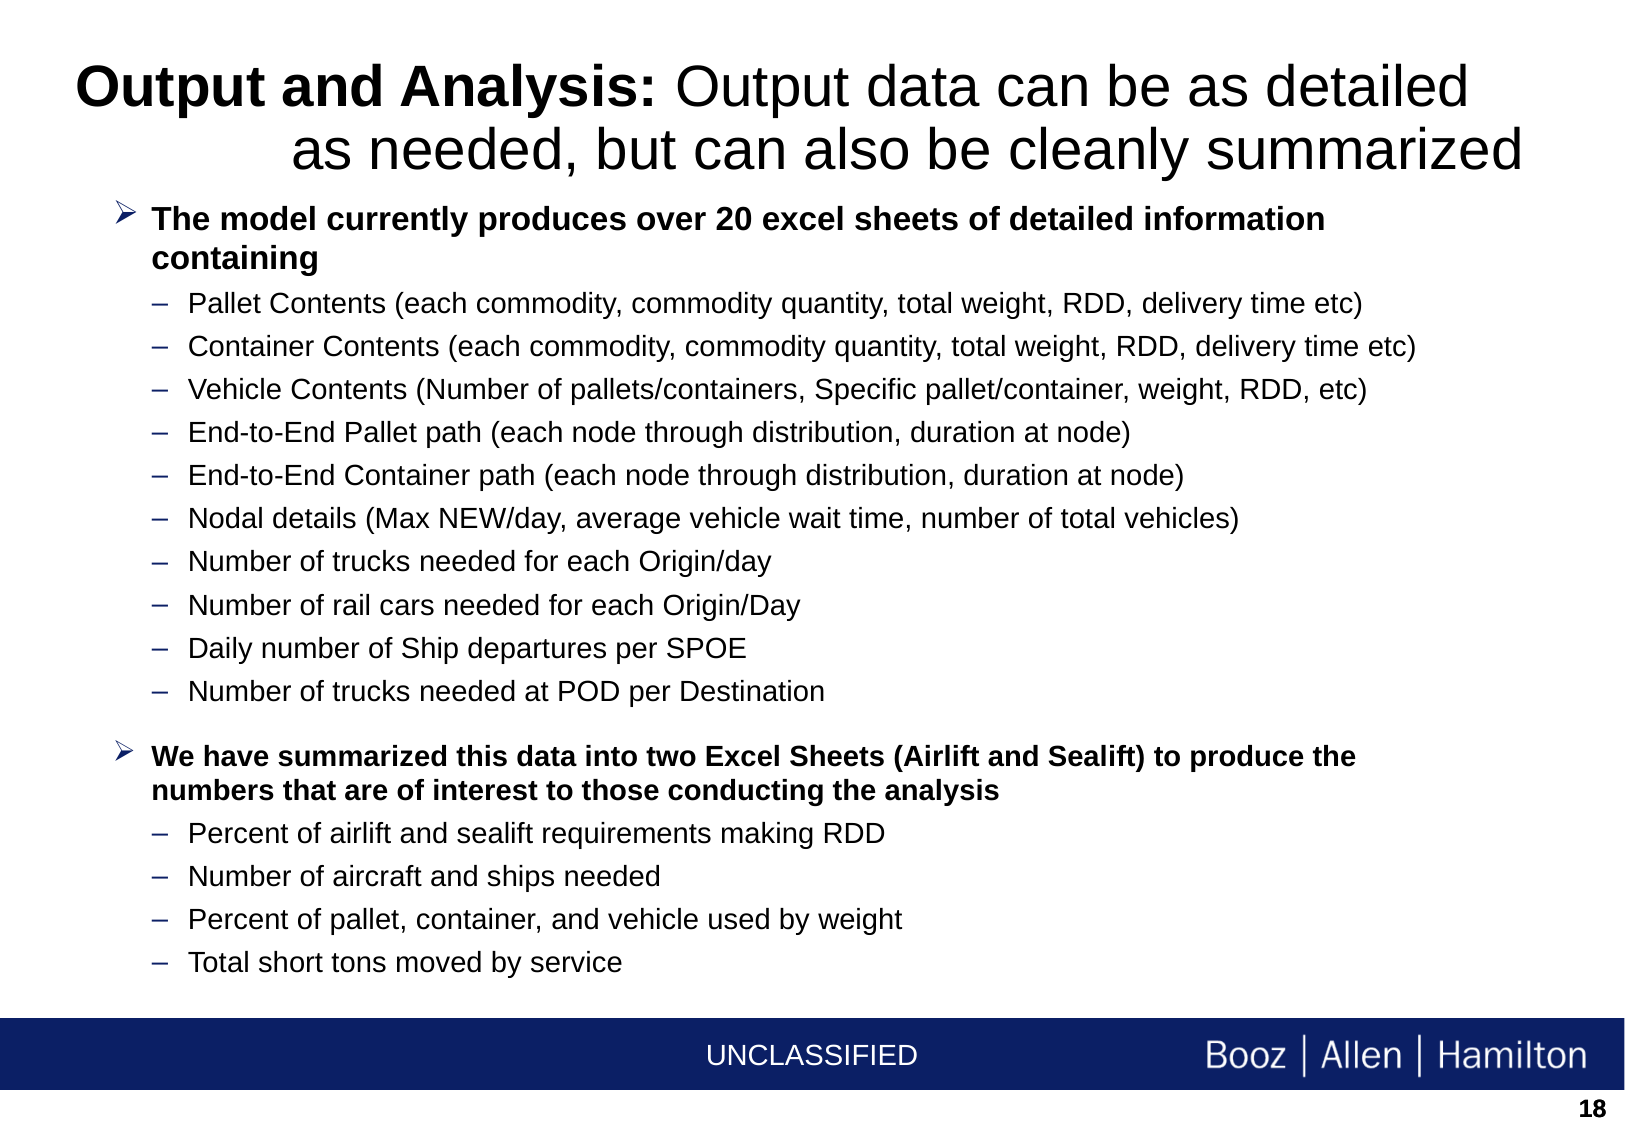

Output and Analysis: Output data can be as detailed as needed, but can also be cleanly summarized
The model currently produces over 20 excel sheets of detailed information containing
Pallet Contents (each commodity, commodity quantity, total weight, RDD, delivery time etc)
Container Contents (each commodity, commodity quantity, total weight, RDD, delivery time etc)
Vehicle Contents (Number of pallets/containers, Specific pallet/container, weight, RDD, etc)
End-to-End Pallet path (each node through distribution, duration at node)
End-to-End Container path (each node through distribution, duration at node)
Nodal details (Max NEW/day, average vehicle wait time, number of total vehicles)
Number of trucks needed for each Origin/day
Number of rail cars needed for each Origin/Day
Daily number of Ship departures per SPOE
Number of trucks needed at POD per Destination
We have summarized this data into two Excel Sheets (Airlift and Sealift) to produce the numbers that are of interest to those conducting the analysis
Percent of airlift and sealift requirements making RDD
Number of aircraft and ships needed
Percent of pallet, container, and vehicle used by weight
Total short tons moved by service